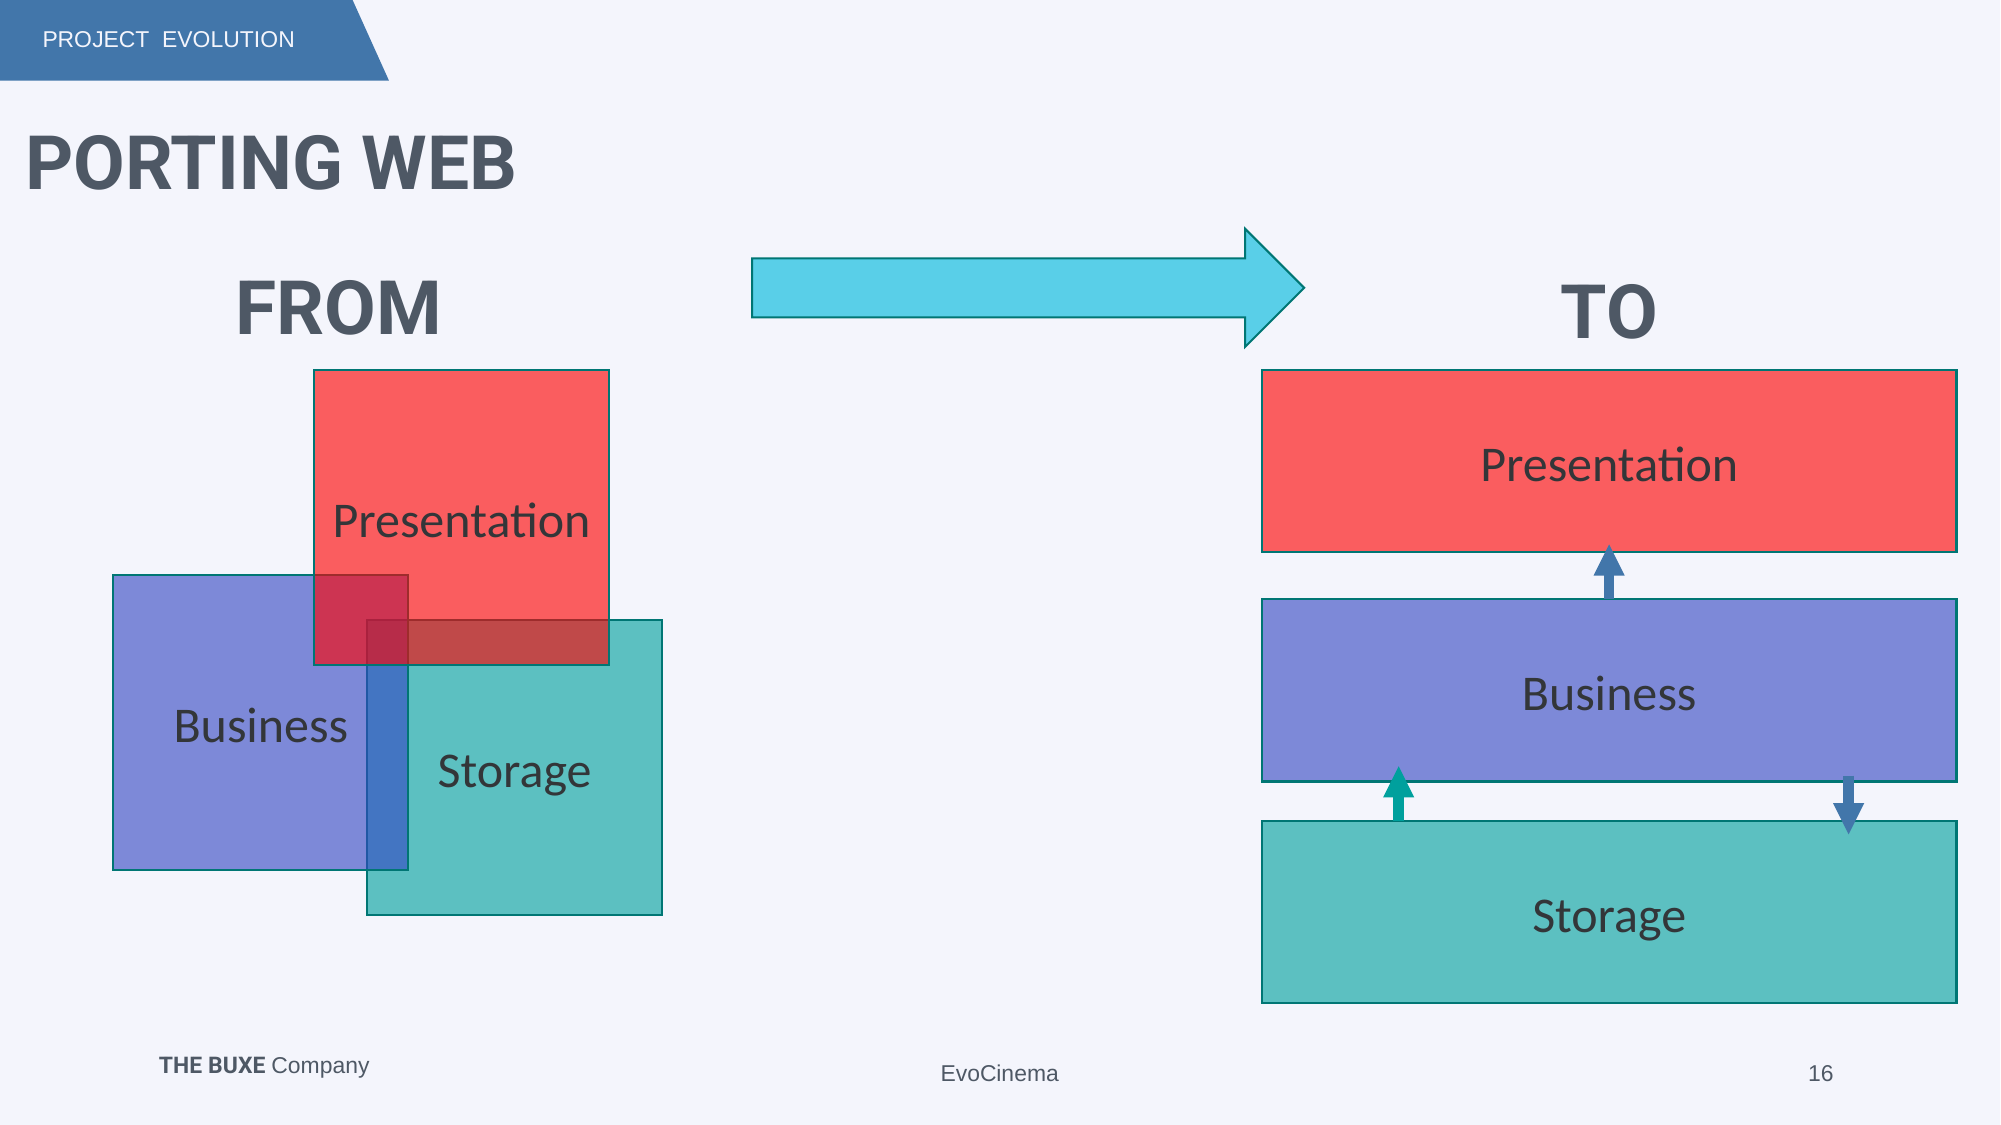

PROJECT  EVOLUTION
PORTING WEB
FROM

TO
Presentation
Presentation
Business
Business
Storage
Storage
EvoCinema
16